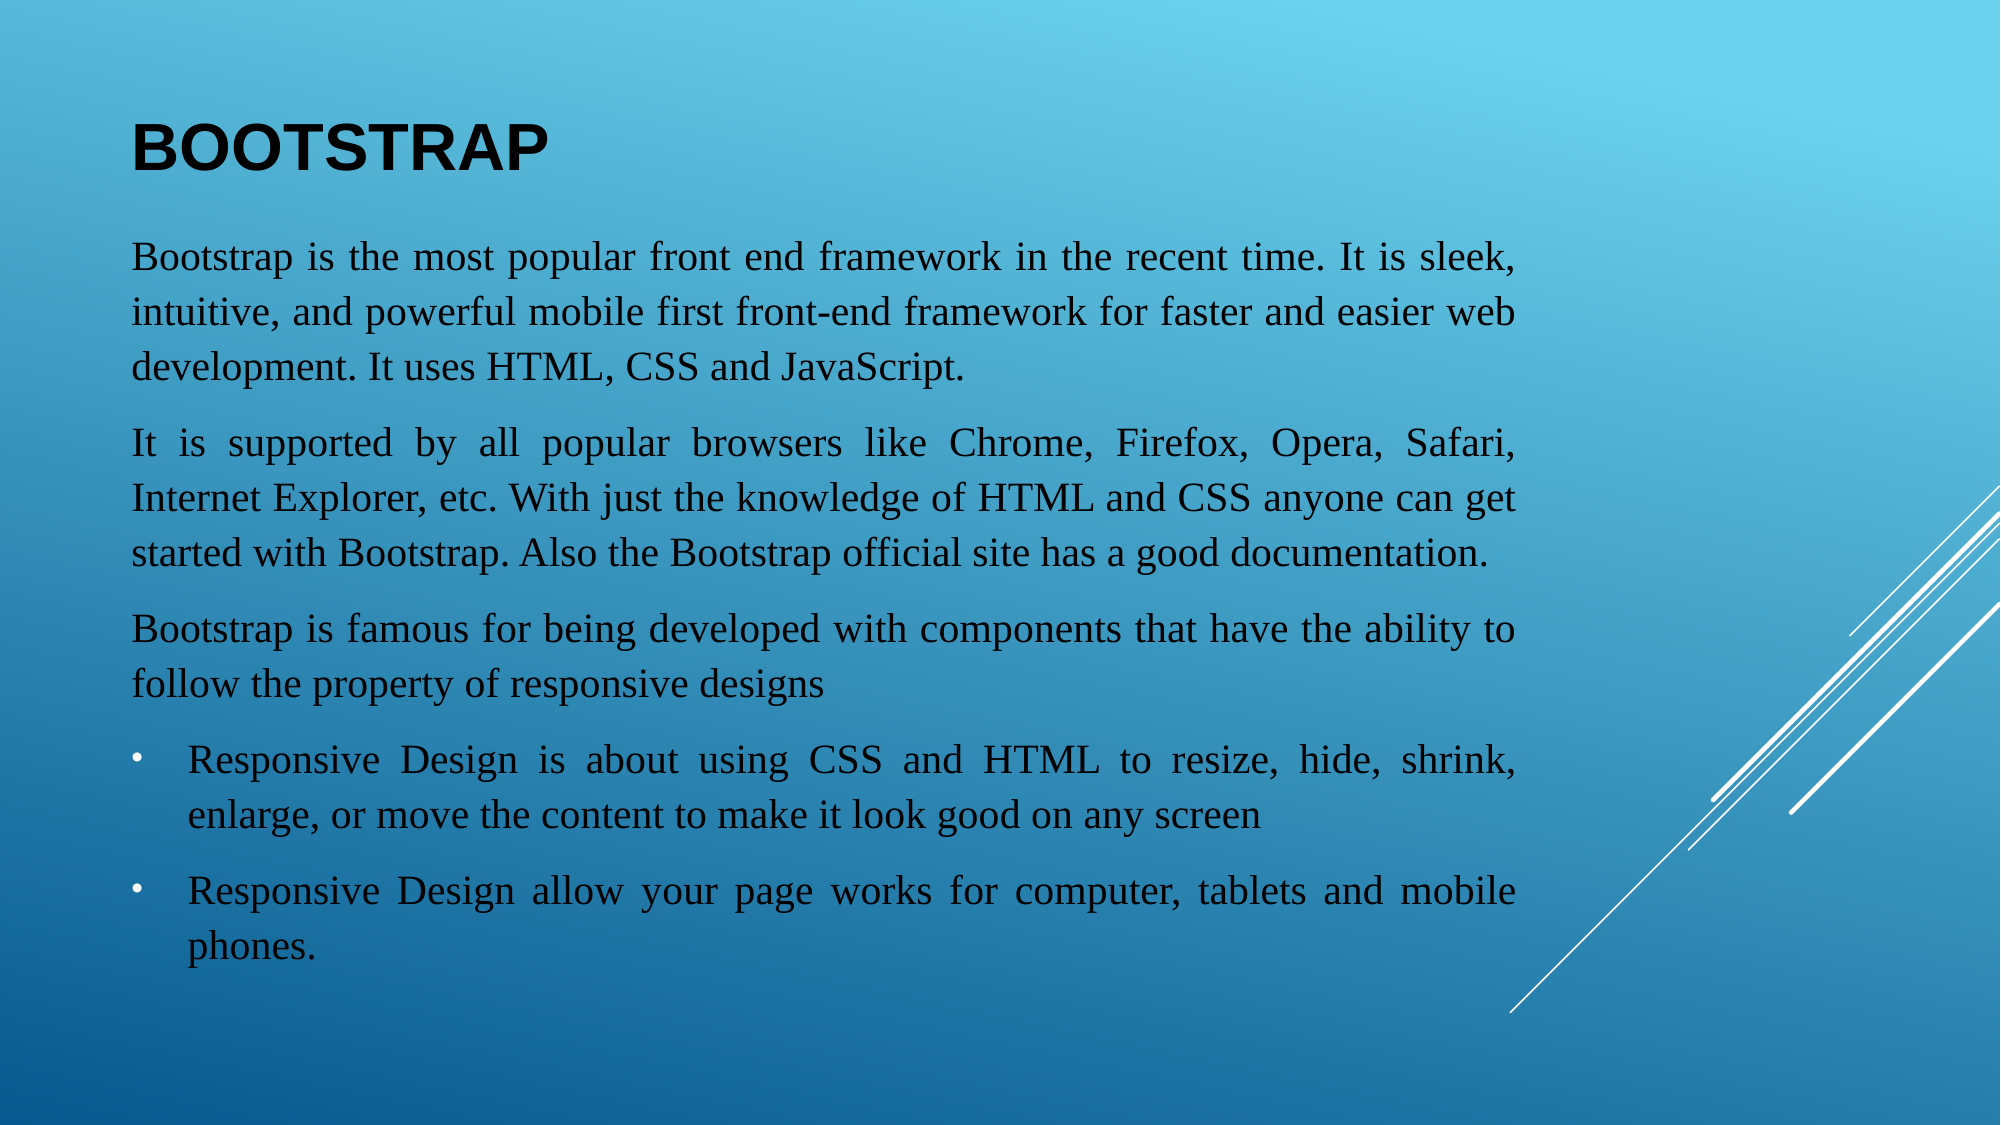

# Bootstrap
Bootstrap is the most popular front end framework in the recent time. It is sleek, intuitive, and powerful mobile first front-end framework for faster and easier web development. It uses HTML, CSS and JavaScript.
It is supported by all popular browsers like Chrome, Firefox, Opera, Safari, Internet Explorer, etc. With just the knowledge of HTML and CSS anyone can get started with Bootstrap. Also the Bootstrap official site has a good documentation.
Bootstrap is famous for being developed with components that have the ability to follow the property of responsive designs
Responsive Design is about using CSS and HTML to resize, hide, shrink, enlarge, or move the content to make it look good on any screen
Responsive Design allow your page works for computer, tablets and mobile phones.